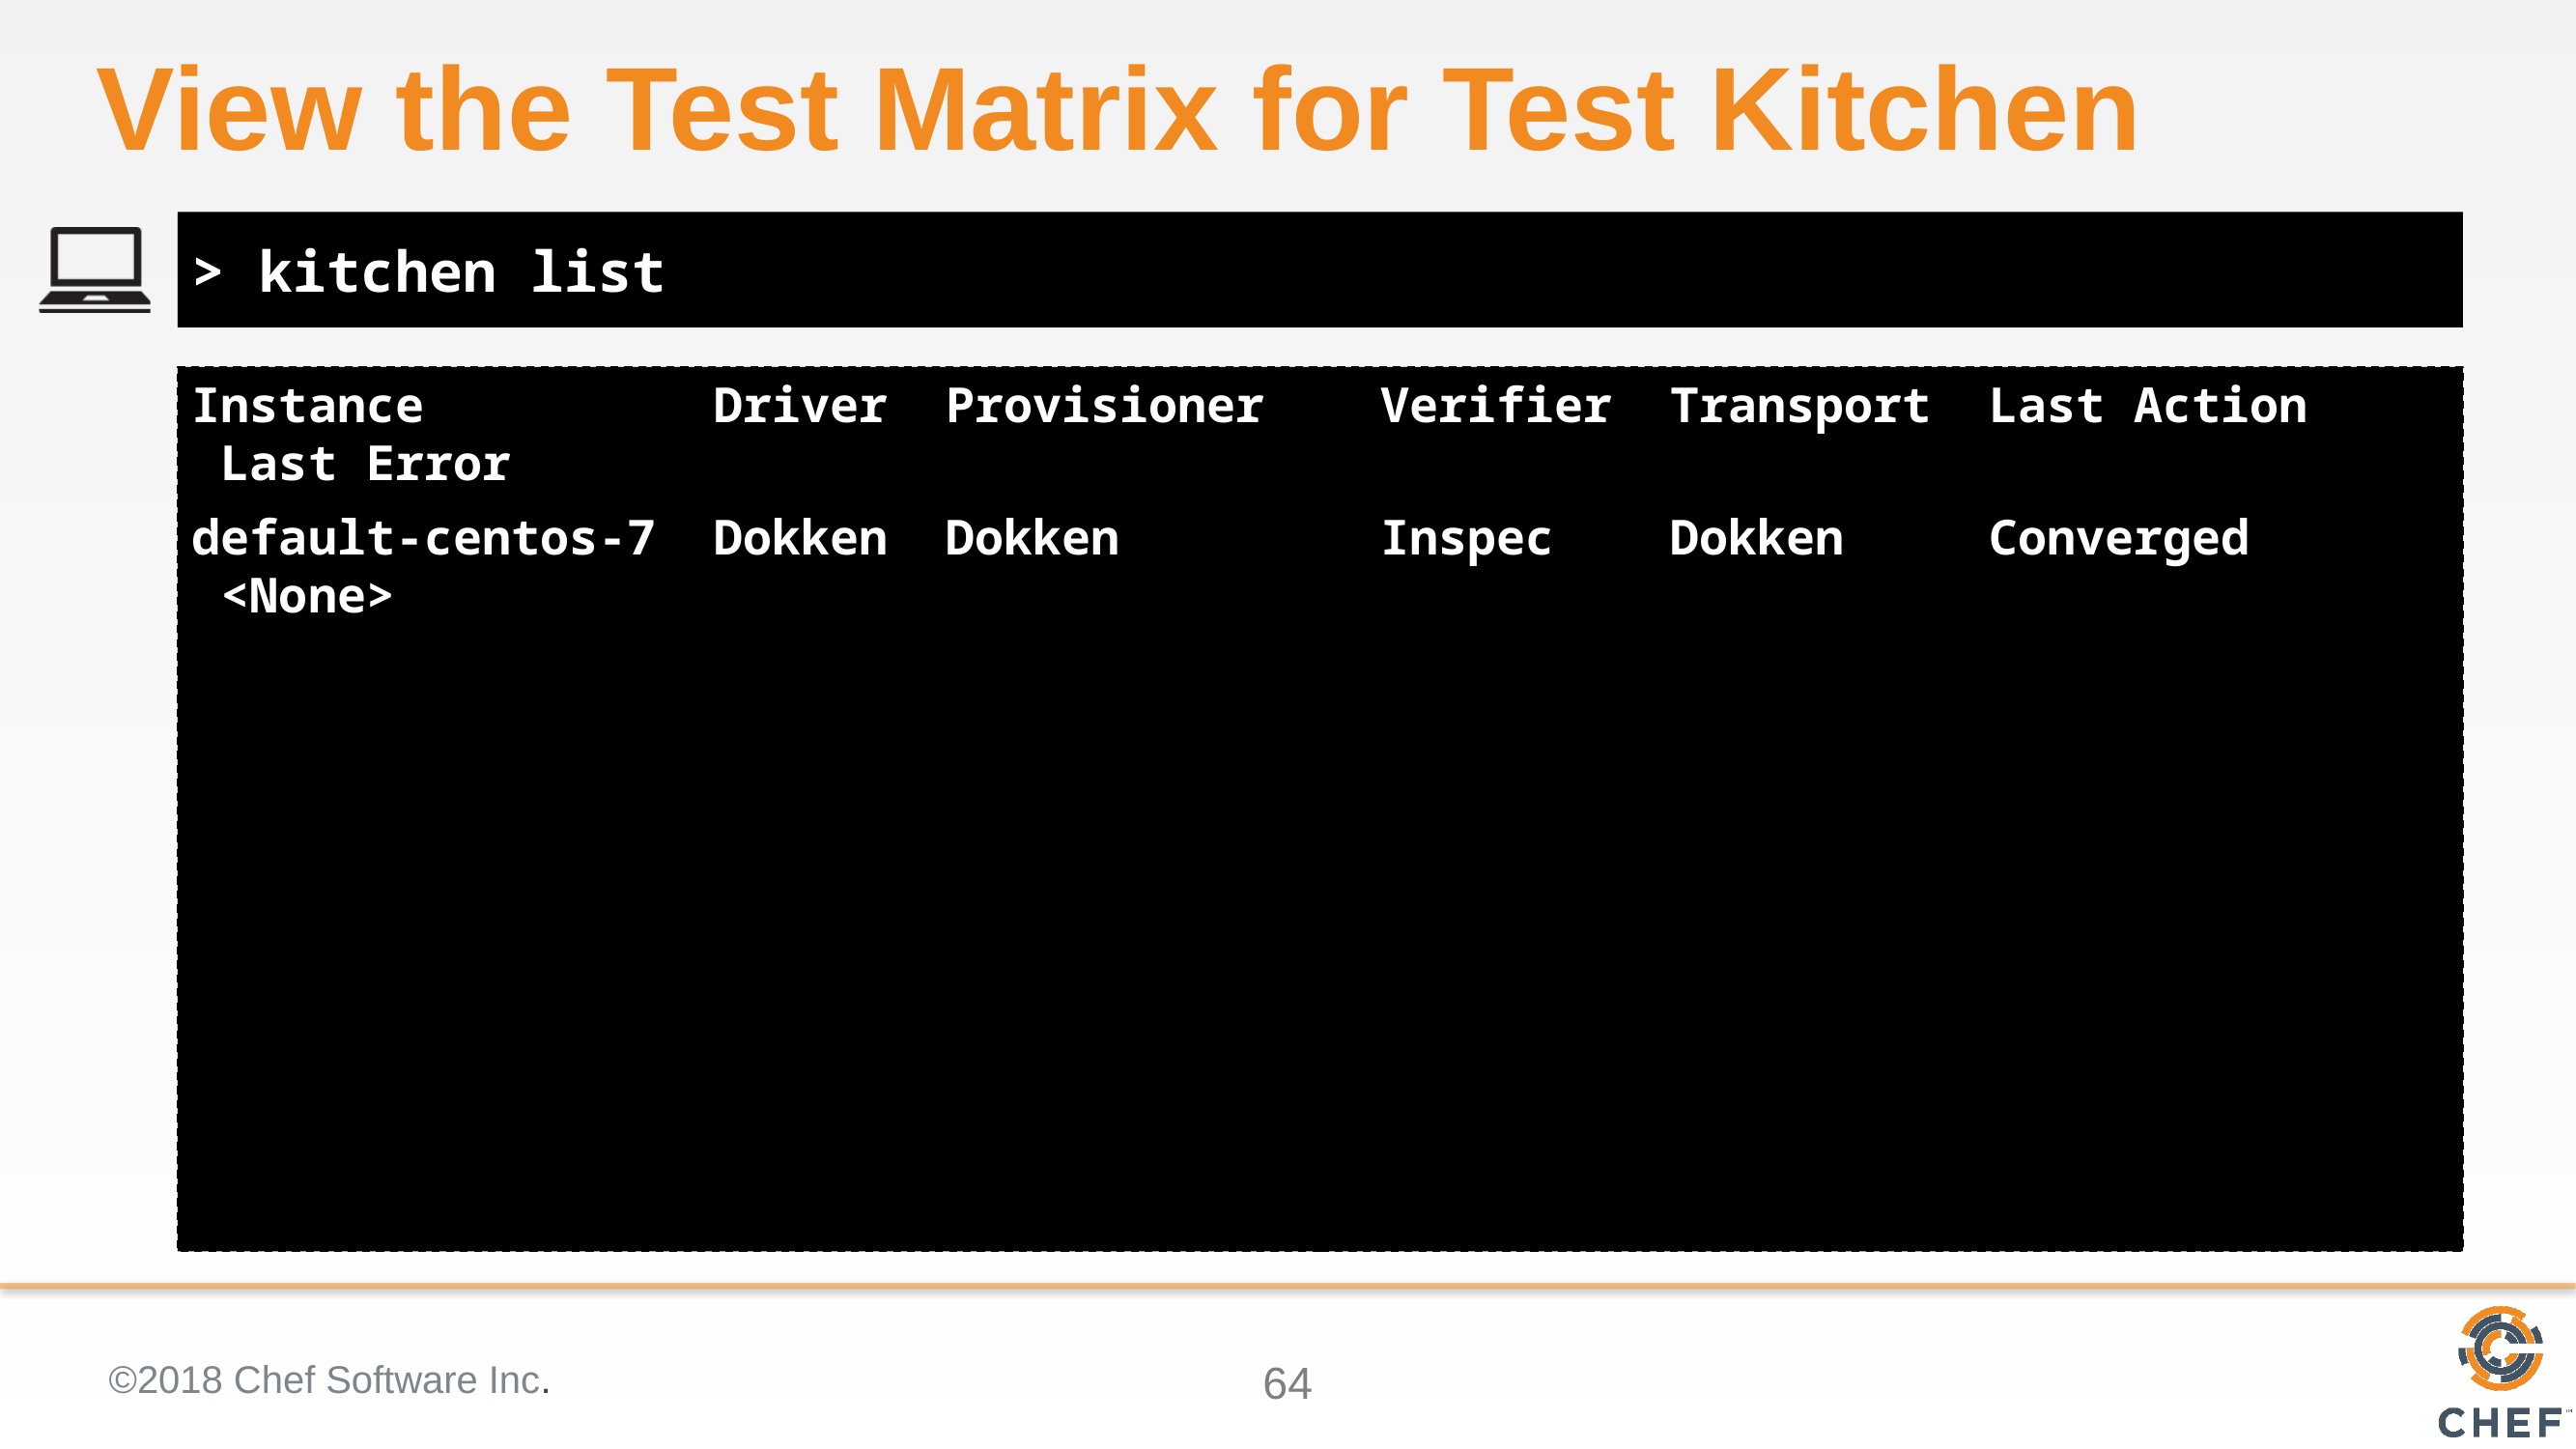

# View the Test Matrix for Test Kitchen
> kitchen list
Instance          Driver  Provisioner    Verifier  Transport  Last Action      Last Error
default-centos-7  Dokken  Dokken         Inspec    Dokken     Converged        <None>